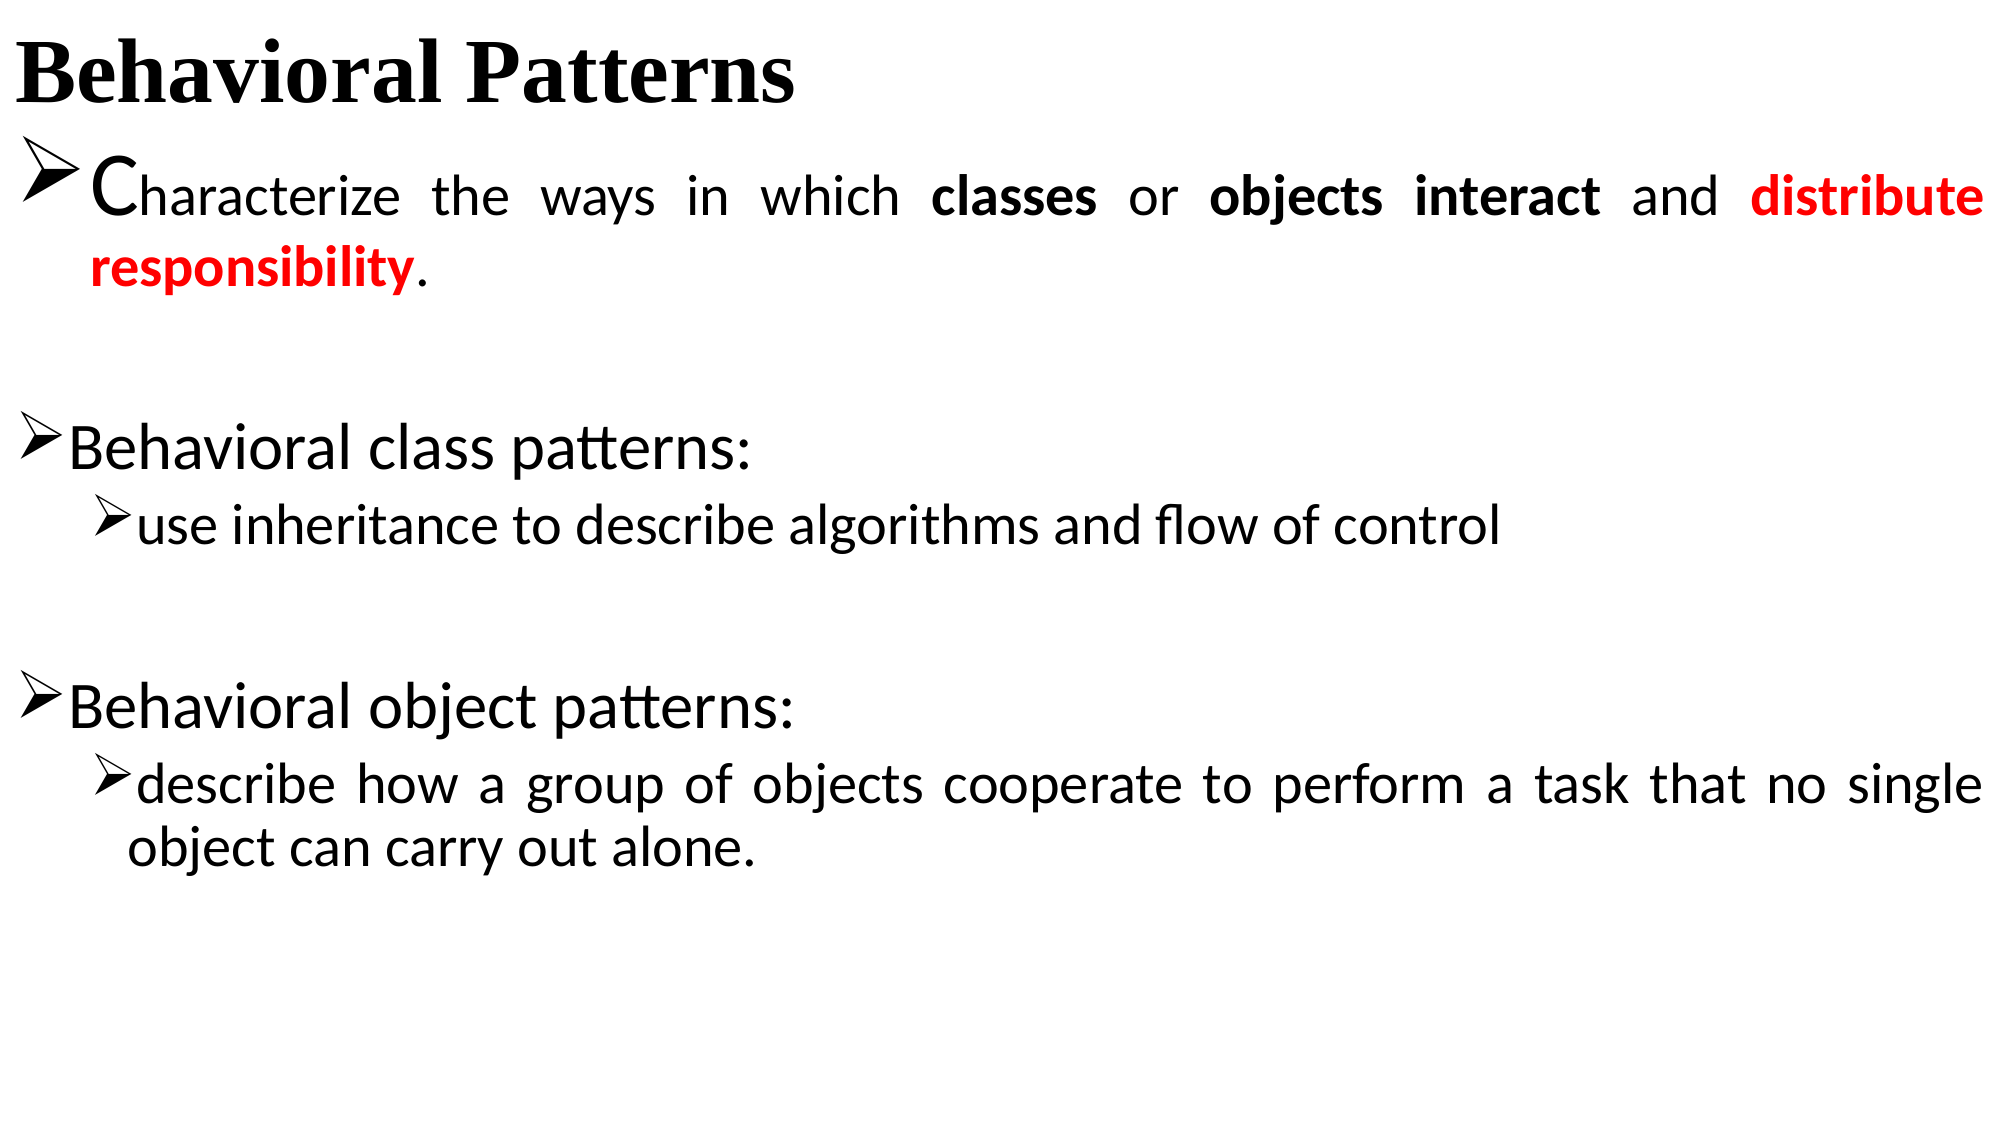

# Behavioral Patterns
Characterize the ways in which classes or objects interact and distribute responsibility.

Behavioral class patterns:
use inheritance to describe algorithms and flow of control

Behavioral object patterns:
describe how a group of objects cooperate to perform a task that no single object can carry out alone.